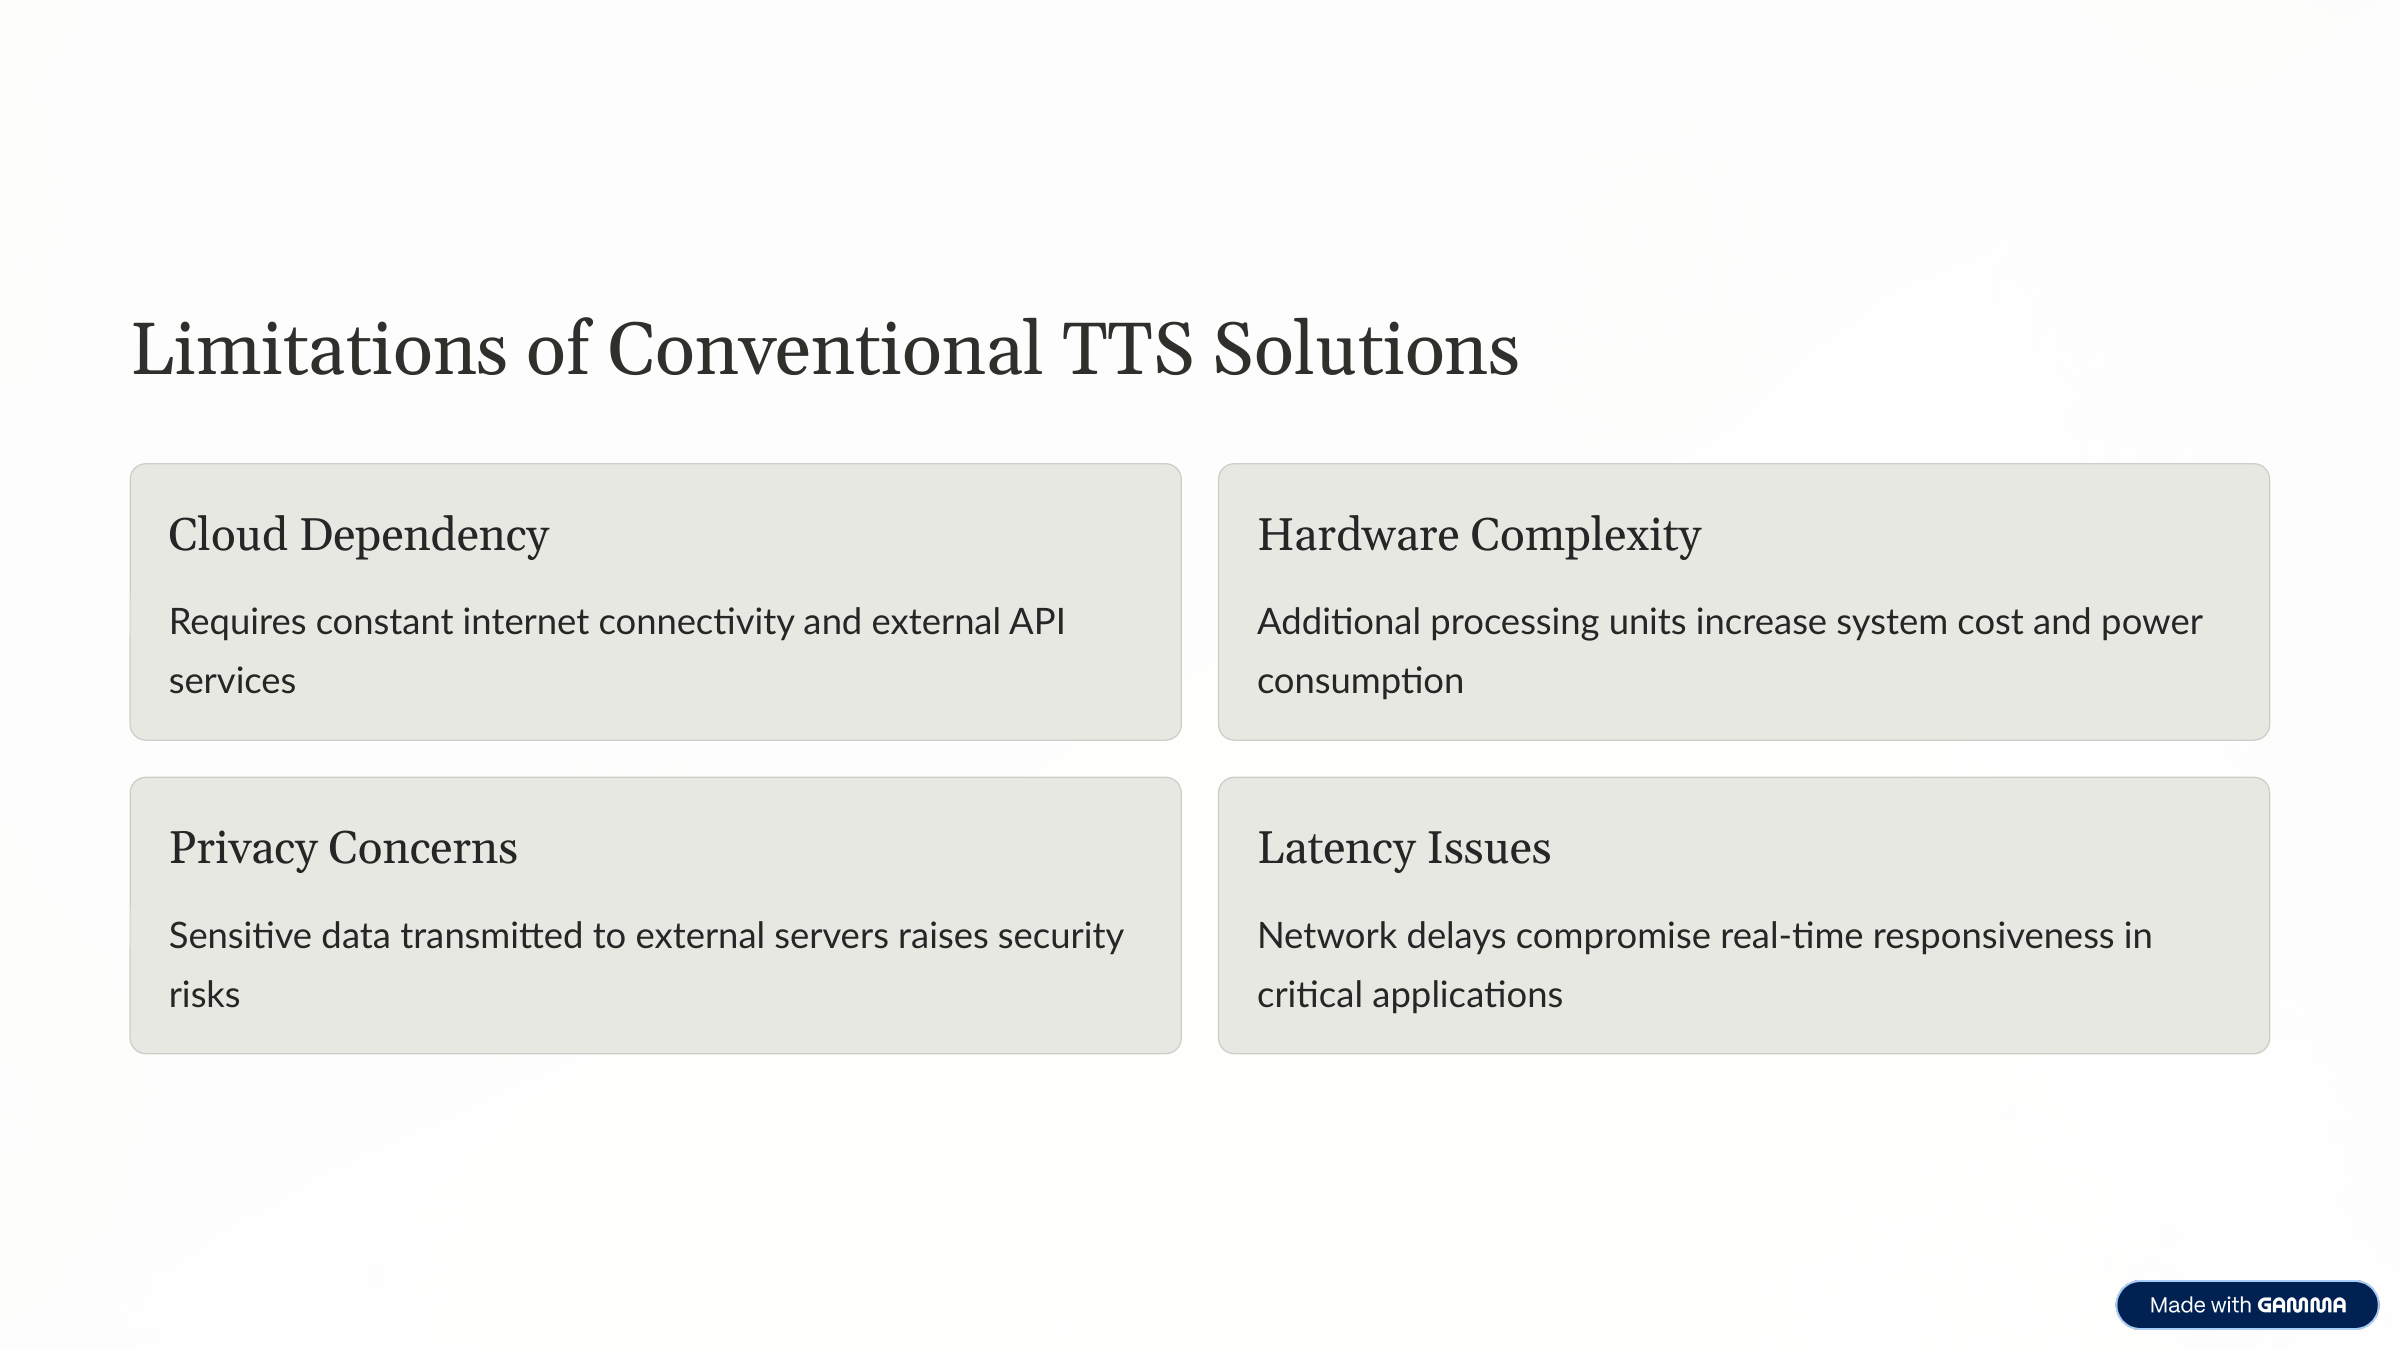

Limitations of Conventional TTS Solutions

Cloud Dependency
Hardware Complexity
Requires constant internet connectivity and external API services
Additional processing units increase system cost and power consumption

Privacy Concerns
Latency Issues
Sensitive data transmitted to external servers raises security risks
Network delays compromise real-time responsiveness in critical applications